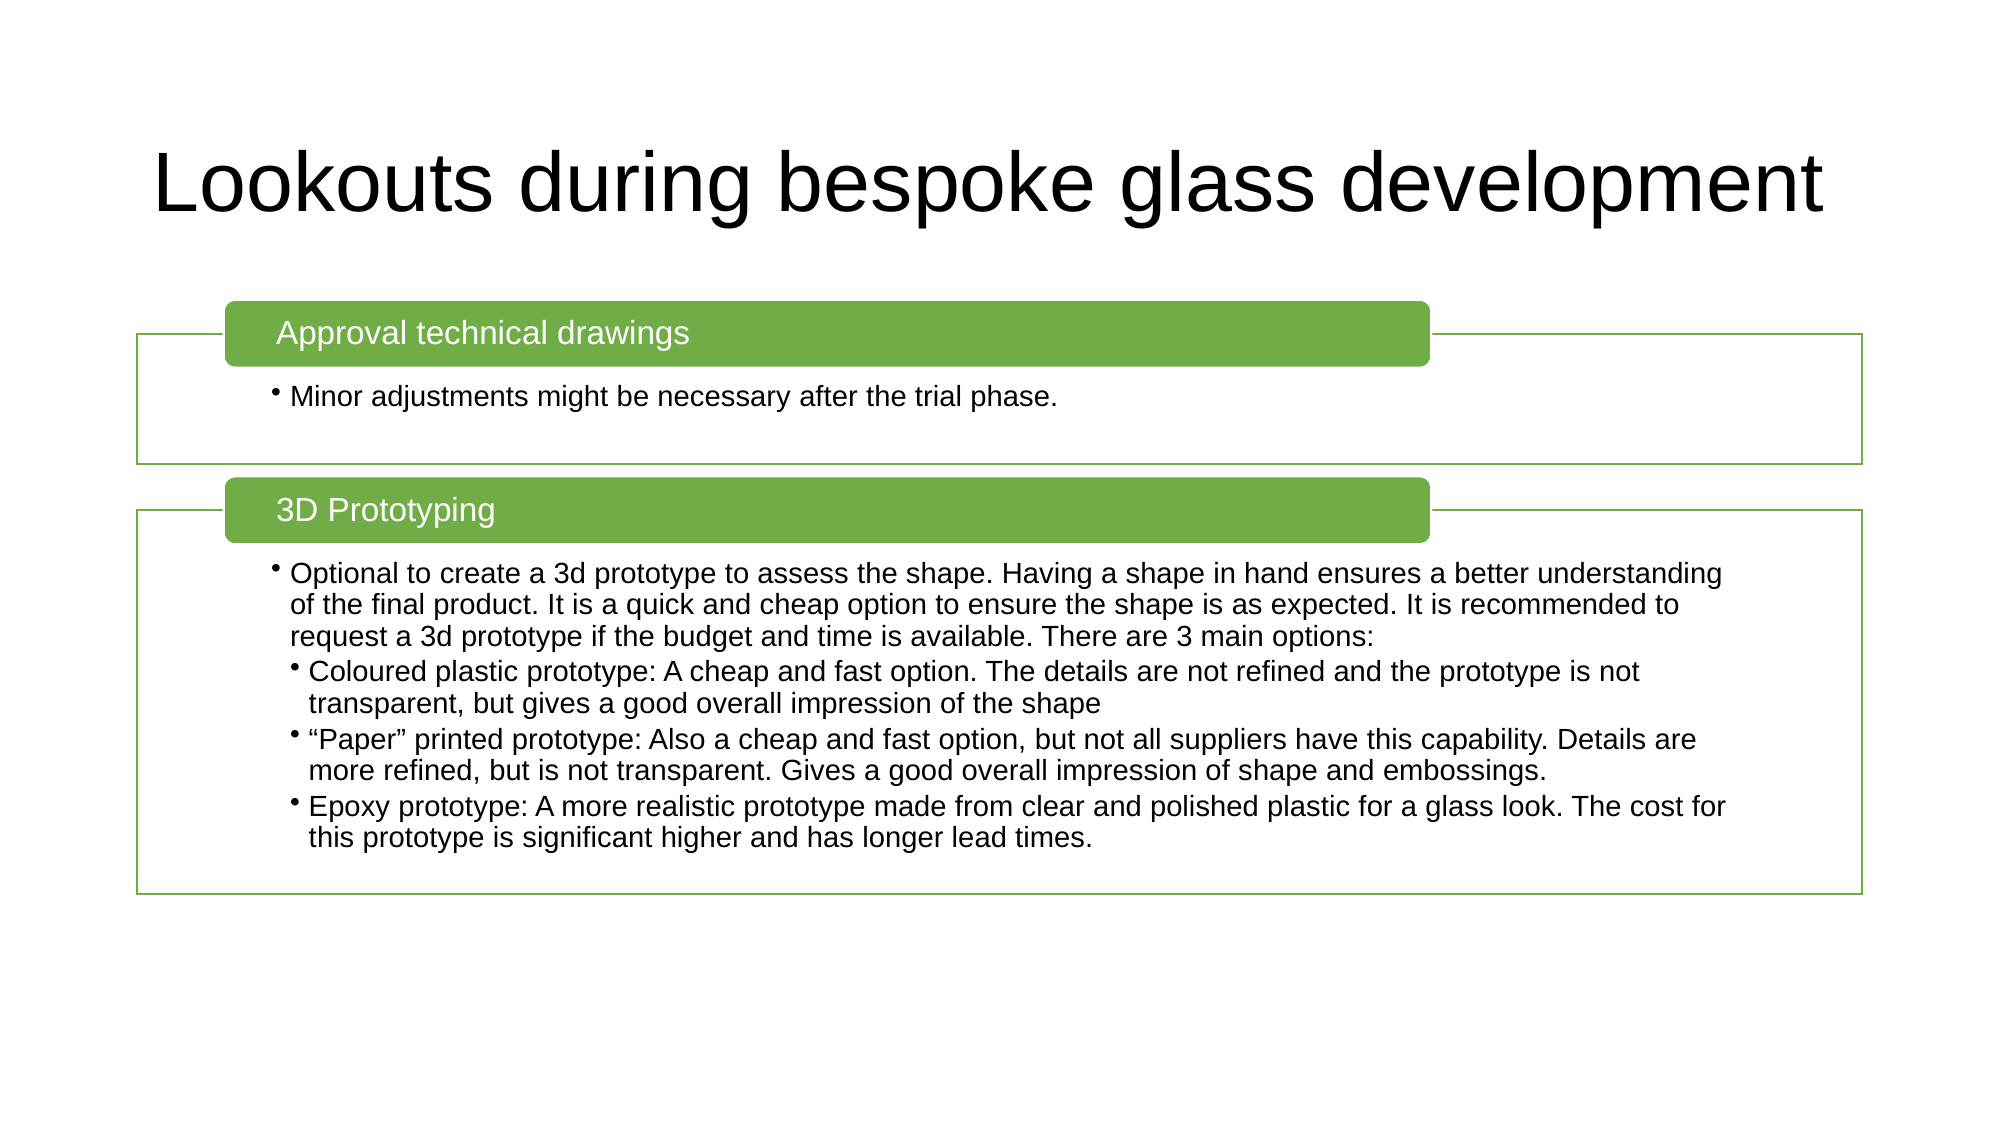

# Lookouts during bespoke glass development
Minor adjustments might be necessary after the trial phase.

Approval technical drawings
Optional to create a 3d prototype to assess the shape. Having a shape in hand ensures a better understanding of the final product. It is a quick and cheap option to ensure the shape is as expected. It is recommended to request a 3d prototype if the budget and time is available. There are 3 main options:
Coloured plastic prototype: A cheap and fast option. The details are not refined and the prototype is not transparent, but gives a good overall impression of the shape
“Paper” printed prototype: Also a cheap and fast option, but not all suppliers have this capability. Details are more refined, but is not transparent. Gives a good overall impression of shape and embossings.
Epoxy prototype: A more realistic prototype made from clear and polished plastic for a glass look. The cost for this prototype is significant higher and has longer lead times.

3D Prototyping